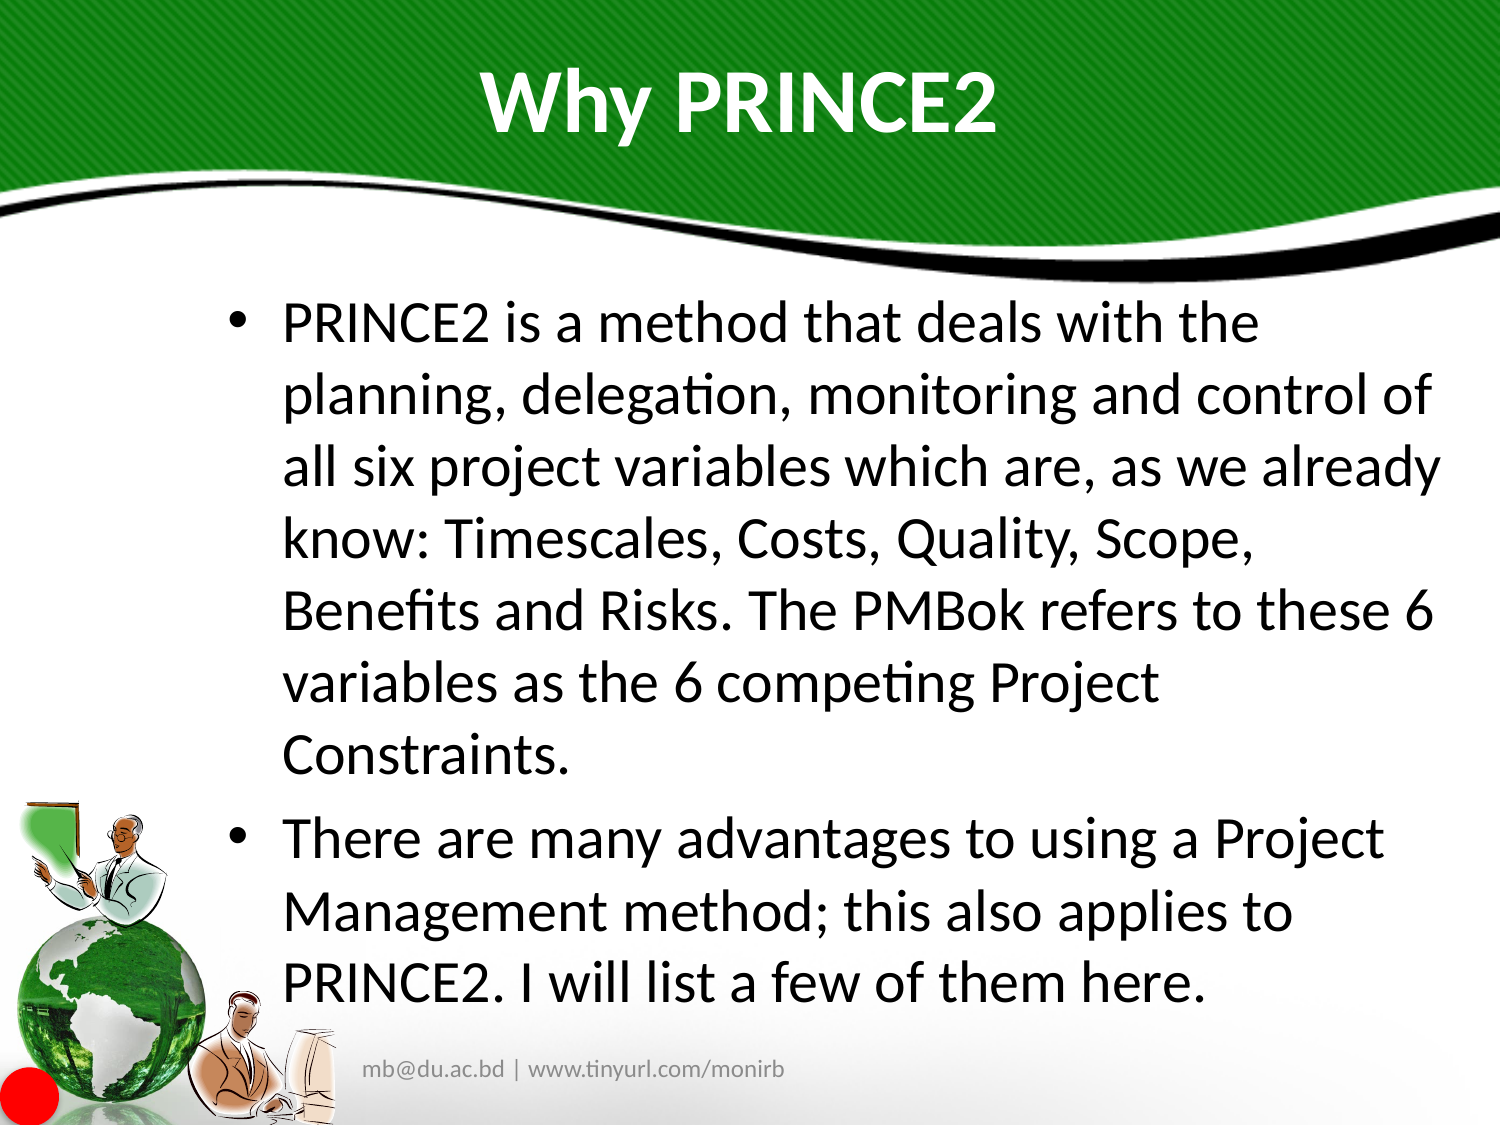

# Why PRINCE2
PRINCE2 is a method that deals with the planning, delegation, monitoring and control of all six project variables which are, as we already know: Timescales, Costs, Quality, Scope, Benefits and Risks. The PMBok refers to these 6 variables as the 6 competing Project Constraints.
There are many advantages to using a Project Management method; this also applies to PRINCE2. I will list a few of them here.
mb@du.ac.bd | www.tinyurl.com/monirb